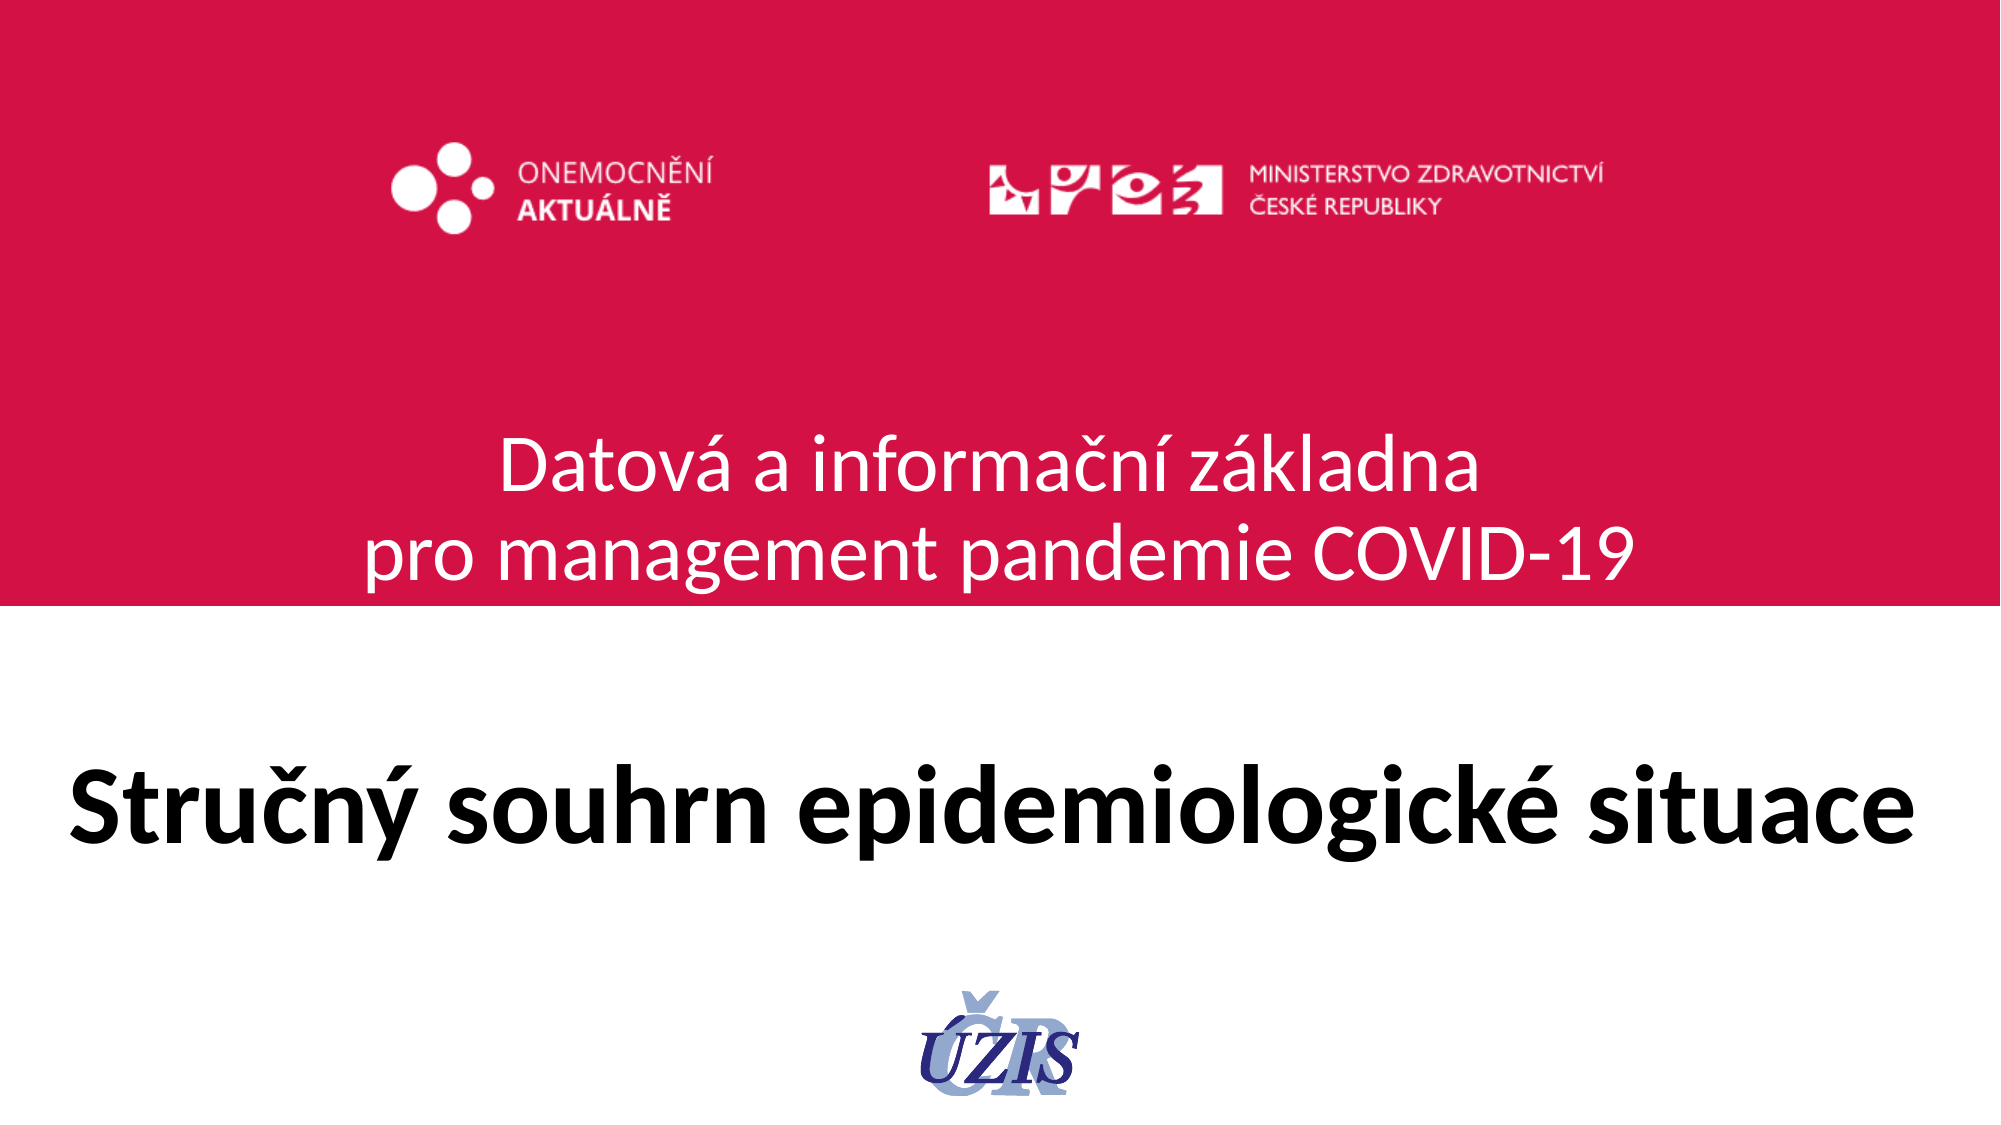

# Datová a informační základna pro management pandemie COVID-19
Stručný souhrn epidemiologické situace